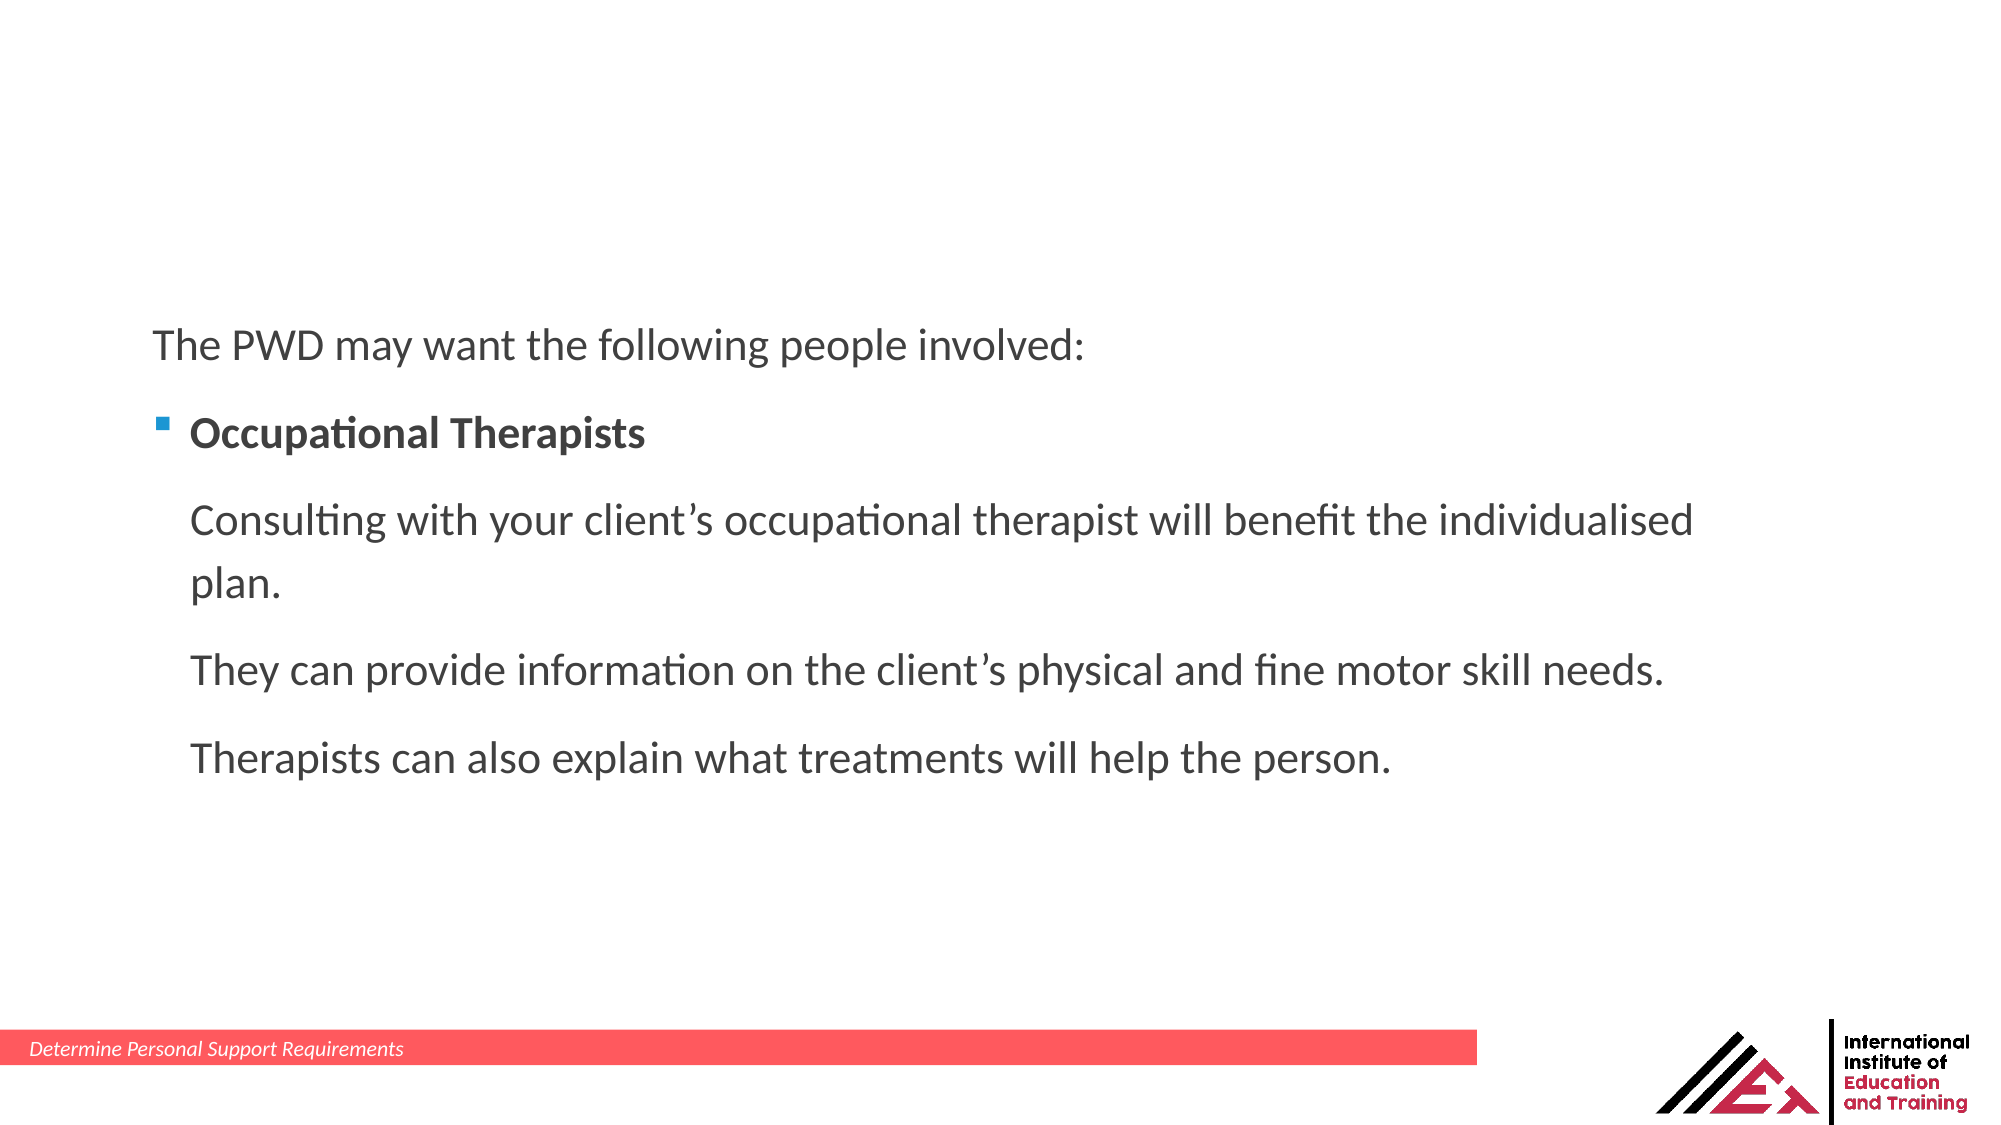

The PWD may want the following people involved:
Occupational Therapists
Consulting with your client’s occupational therapist will benefit the individualised plan.
They can provide information on the client’s physical and fine motor skill needs.
Therapists can also explain what treatments will help the person.

Determine Personal Support Requirements